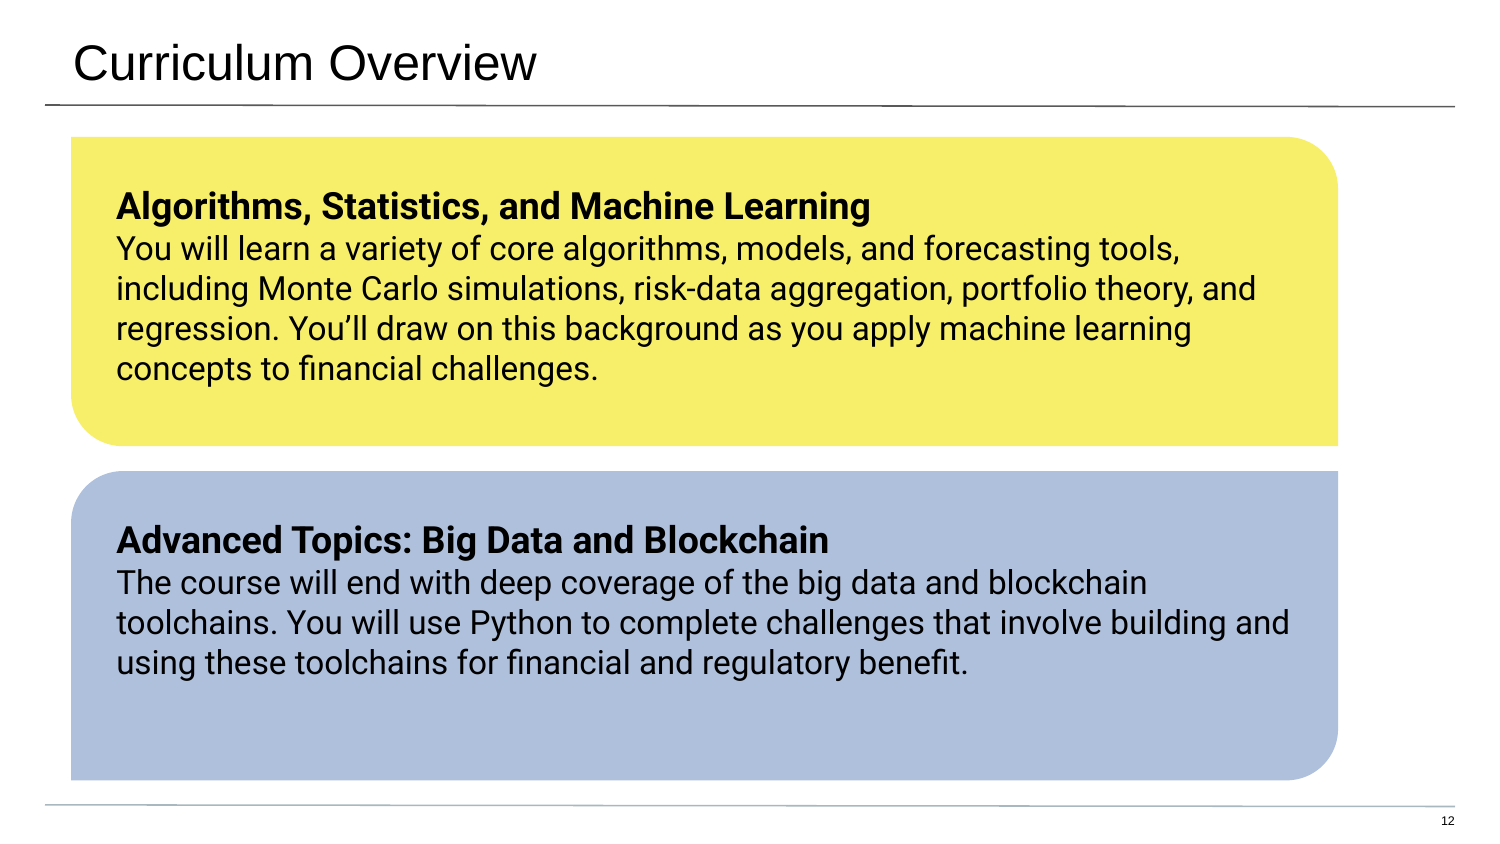

# Curriculum Overview
Algorithms, Statistics, and Machine Learning
You will learn a variety of core algorithms, models, and forecasting tools, including Monte Carlo simulations, risk-data aggregation, portfolio theory, and regression. You’ll draw on this background as you apply machine learning concepts to financial challenges.
Advanced Topics: Big Data and Blockchain
The course will end with deep coverage of the big data and blockchain toolchains. You will use Python to complete challenges that involve building and using these toolchains for financial and regulatory benefit.
12